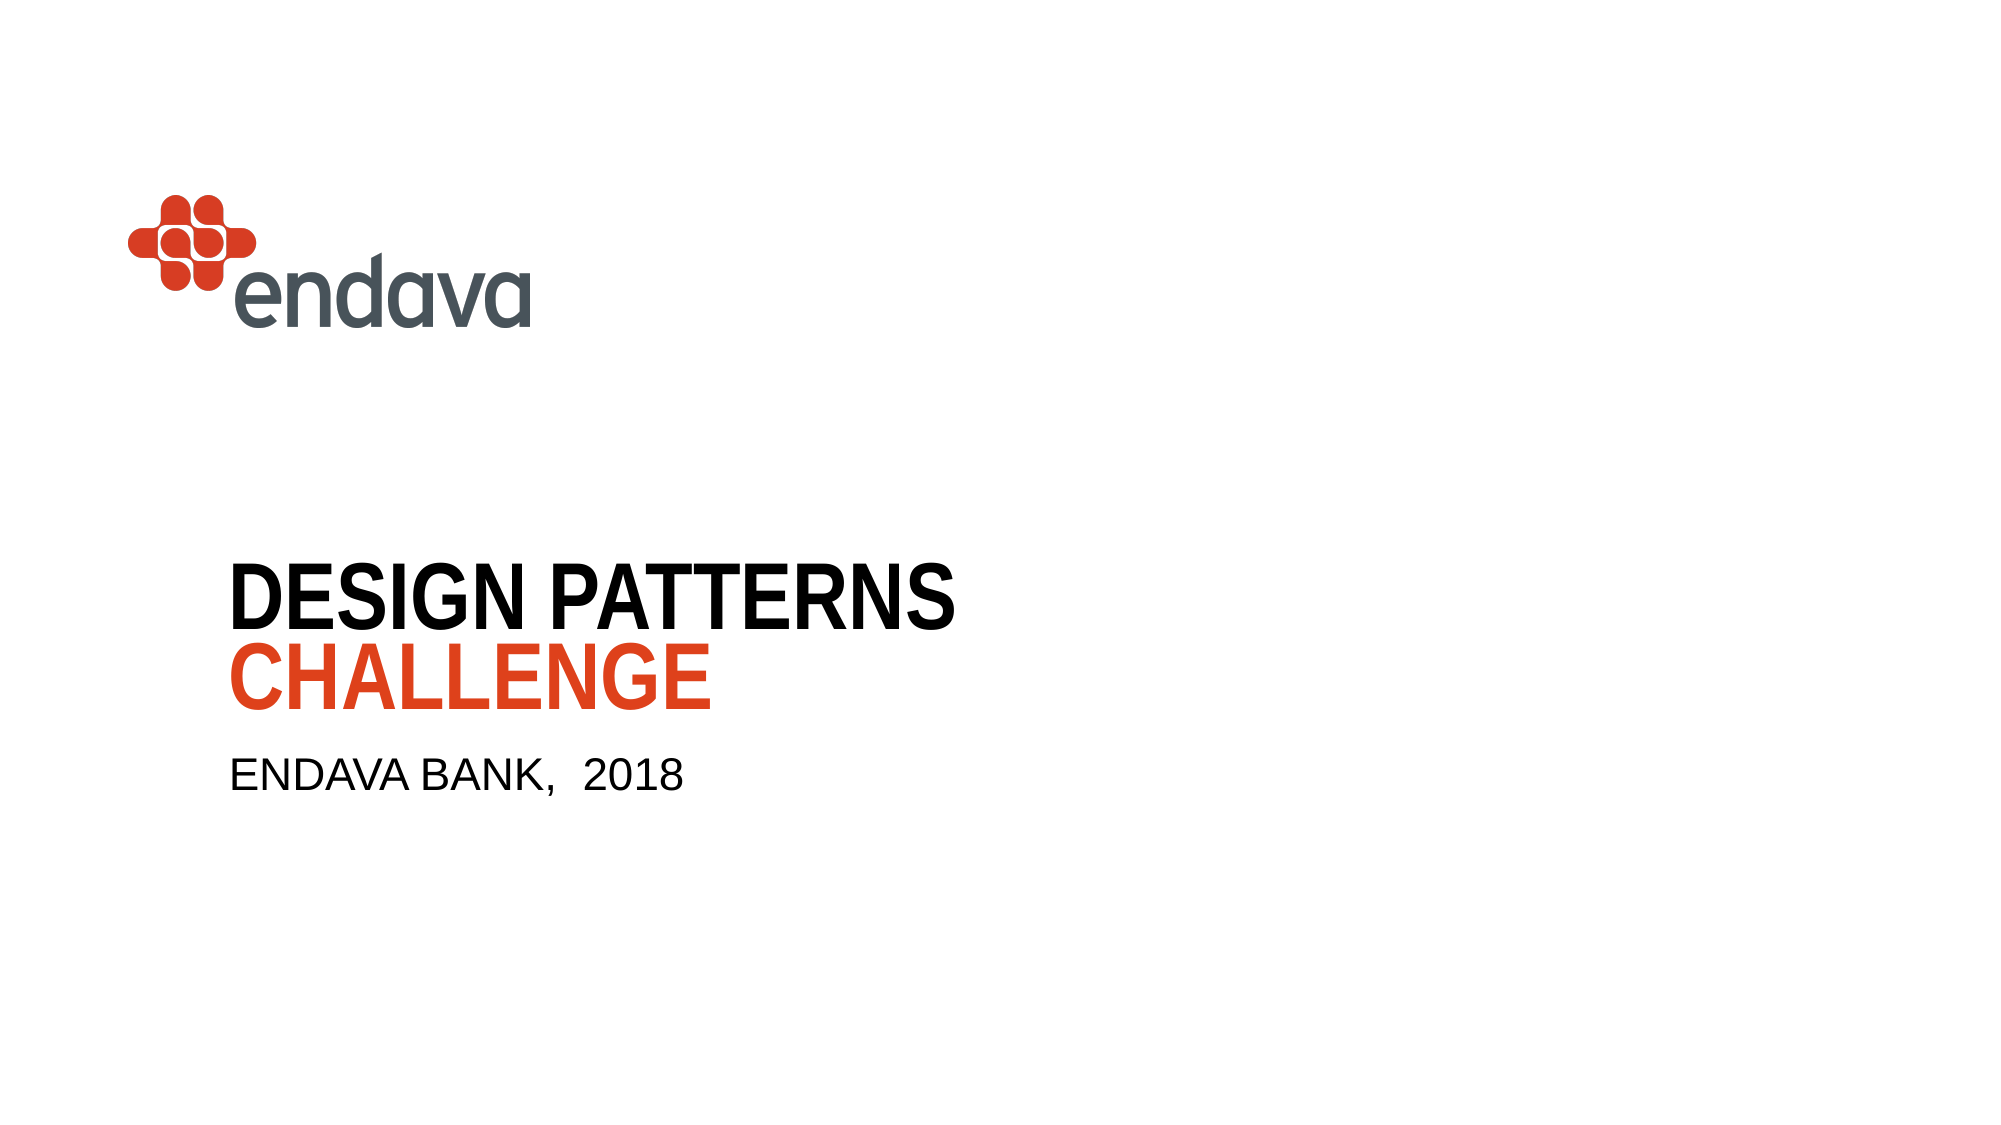

# Design Patterns CHALLENGE
Endava bank,  2018